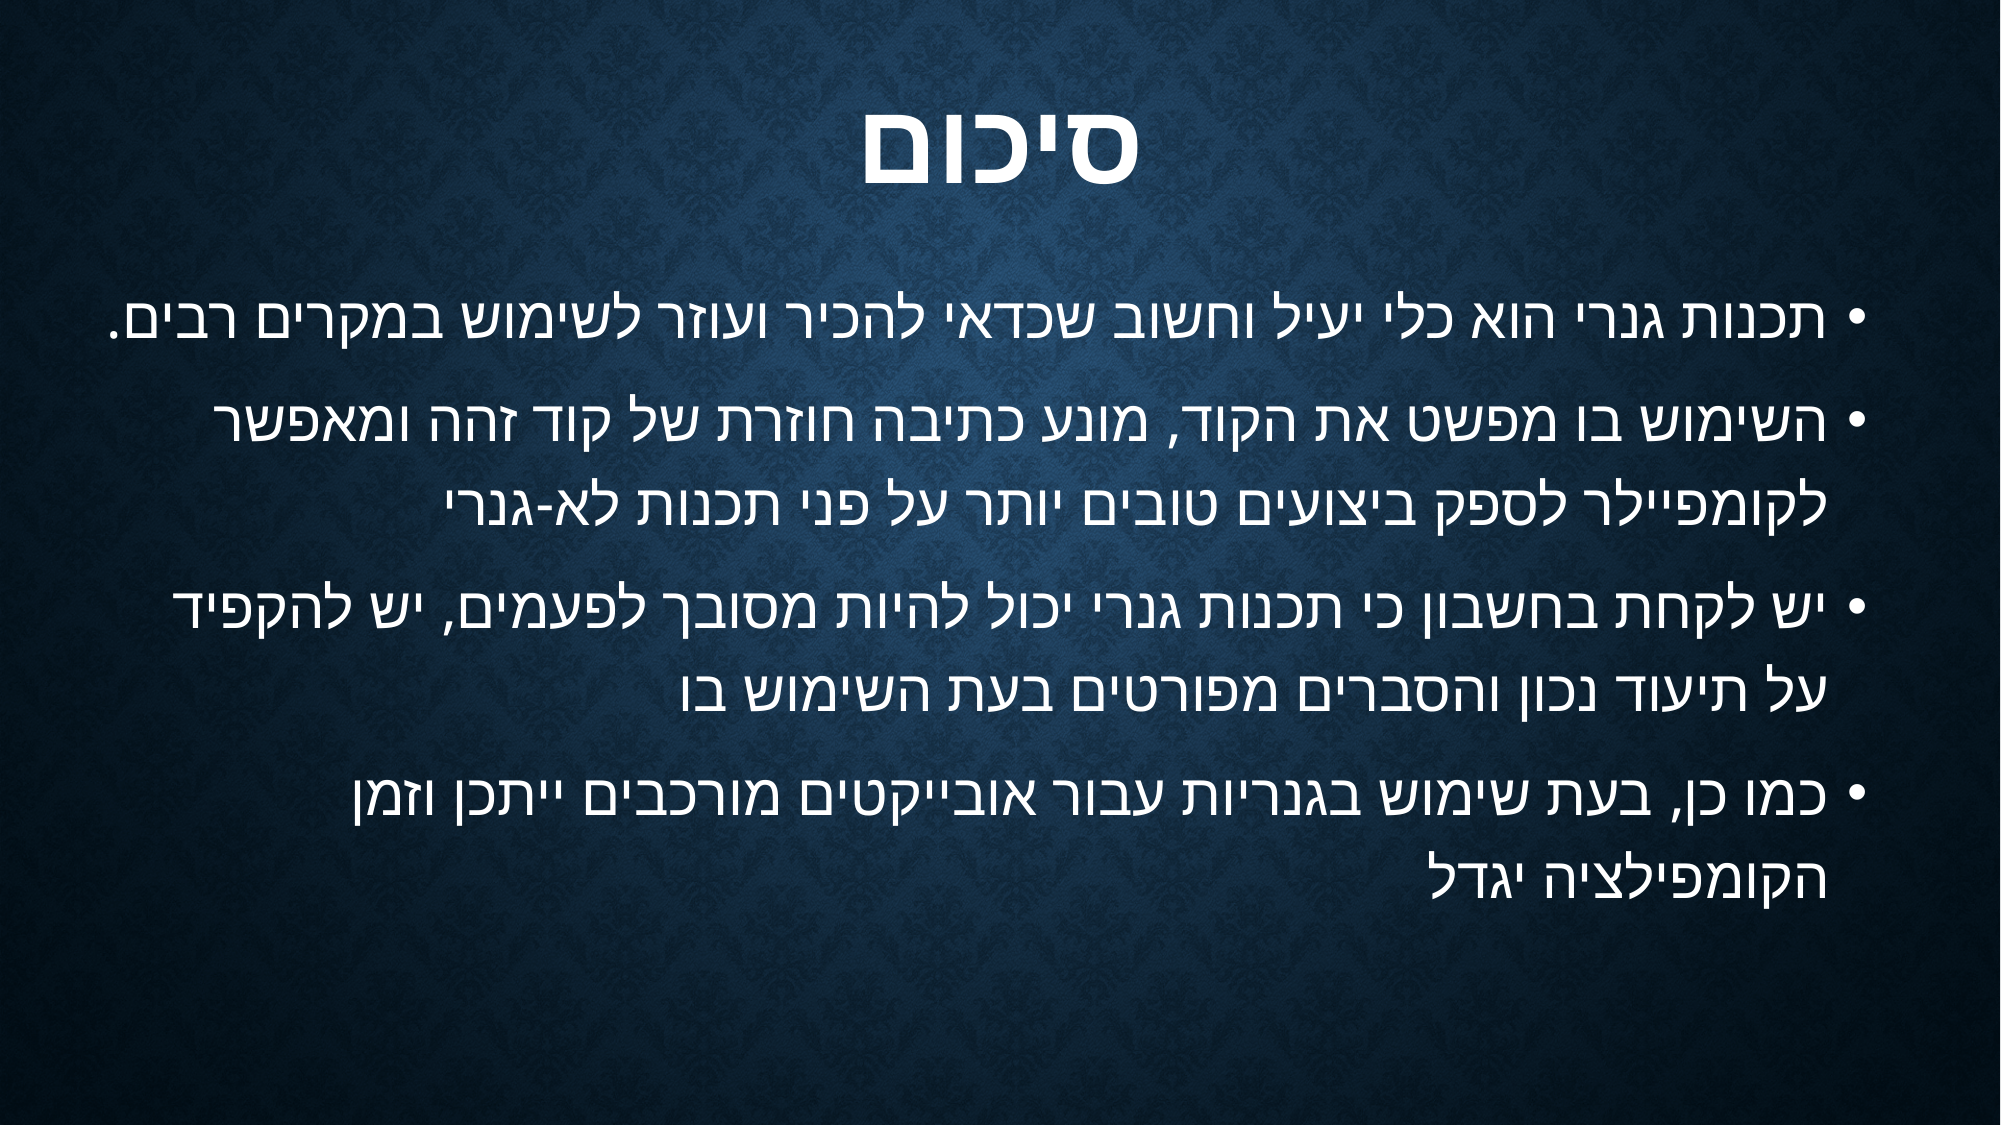

# סיכום
תכנות גנרי הוא כלי יעיל וחשוב שכדאי להכיר ועוזר לשימוש במקרים רבים.
השימוש בו מפשט את הקוד, מונע כתיבה חוזרת של קוד זהה ומאפשר לקומפיילר לספק ביצועים טובים יותר על פני תכנות לא-גנרי
יש לקחת בחשבון כי תכנות גנרי יכול להיות מסובך לפעמים, יש להקפיד על תיעוד נכון והסברים מפורטים בעת השימוש בו
כמו כן, בעת שימוש בגנריות עבור אובייקטים מורכבים ייתכן וזמן הקומפילציה יגדל